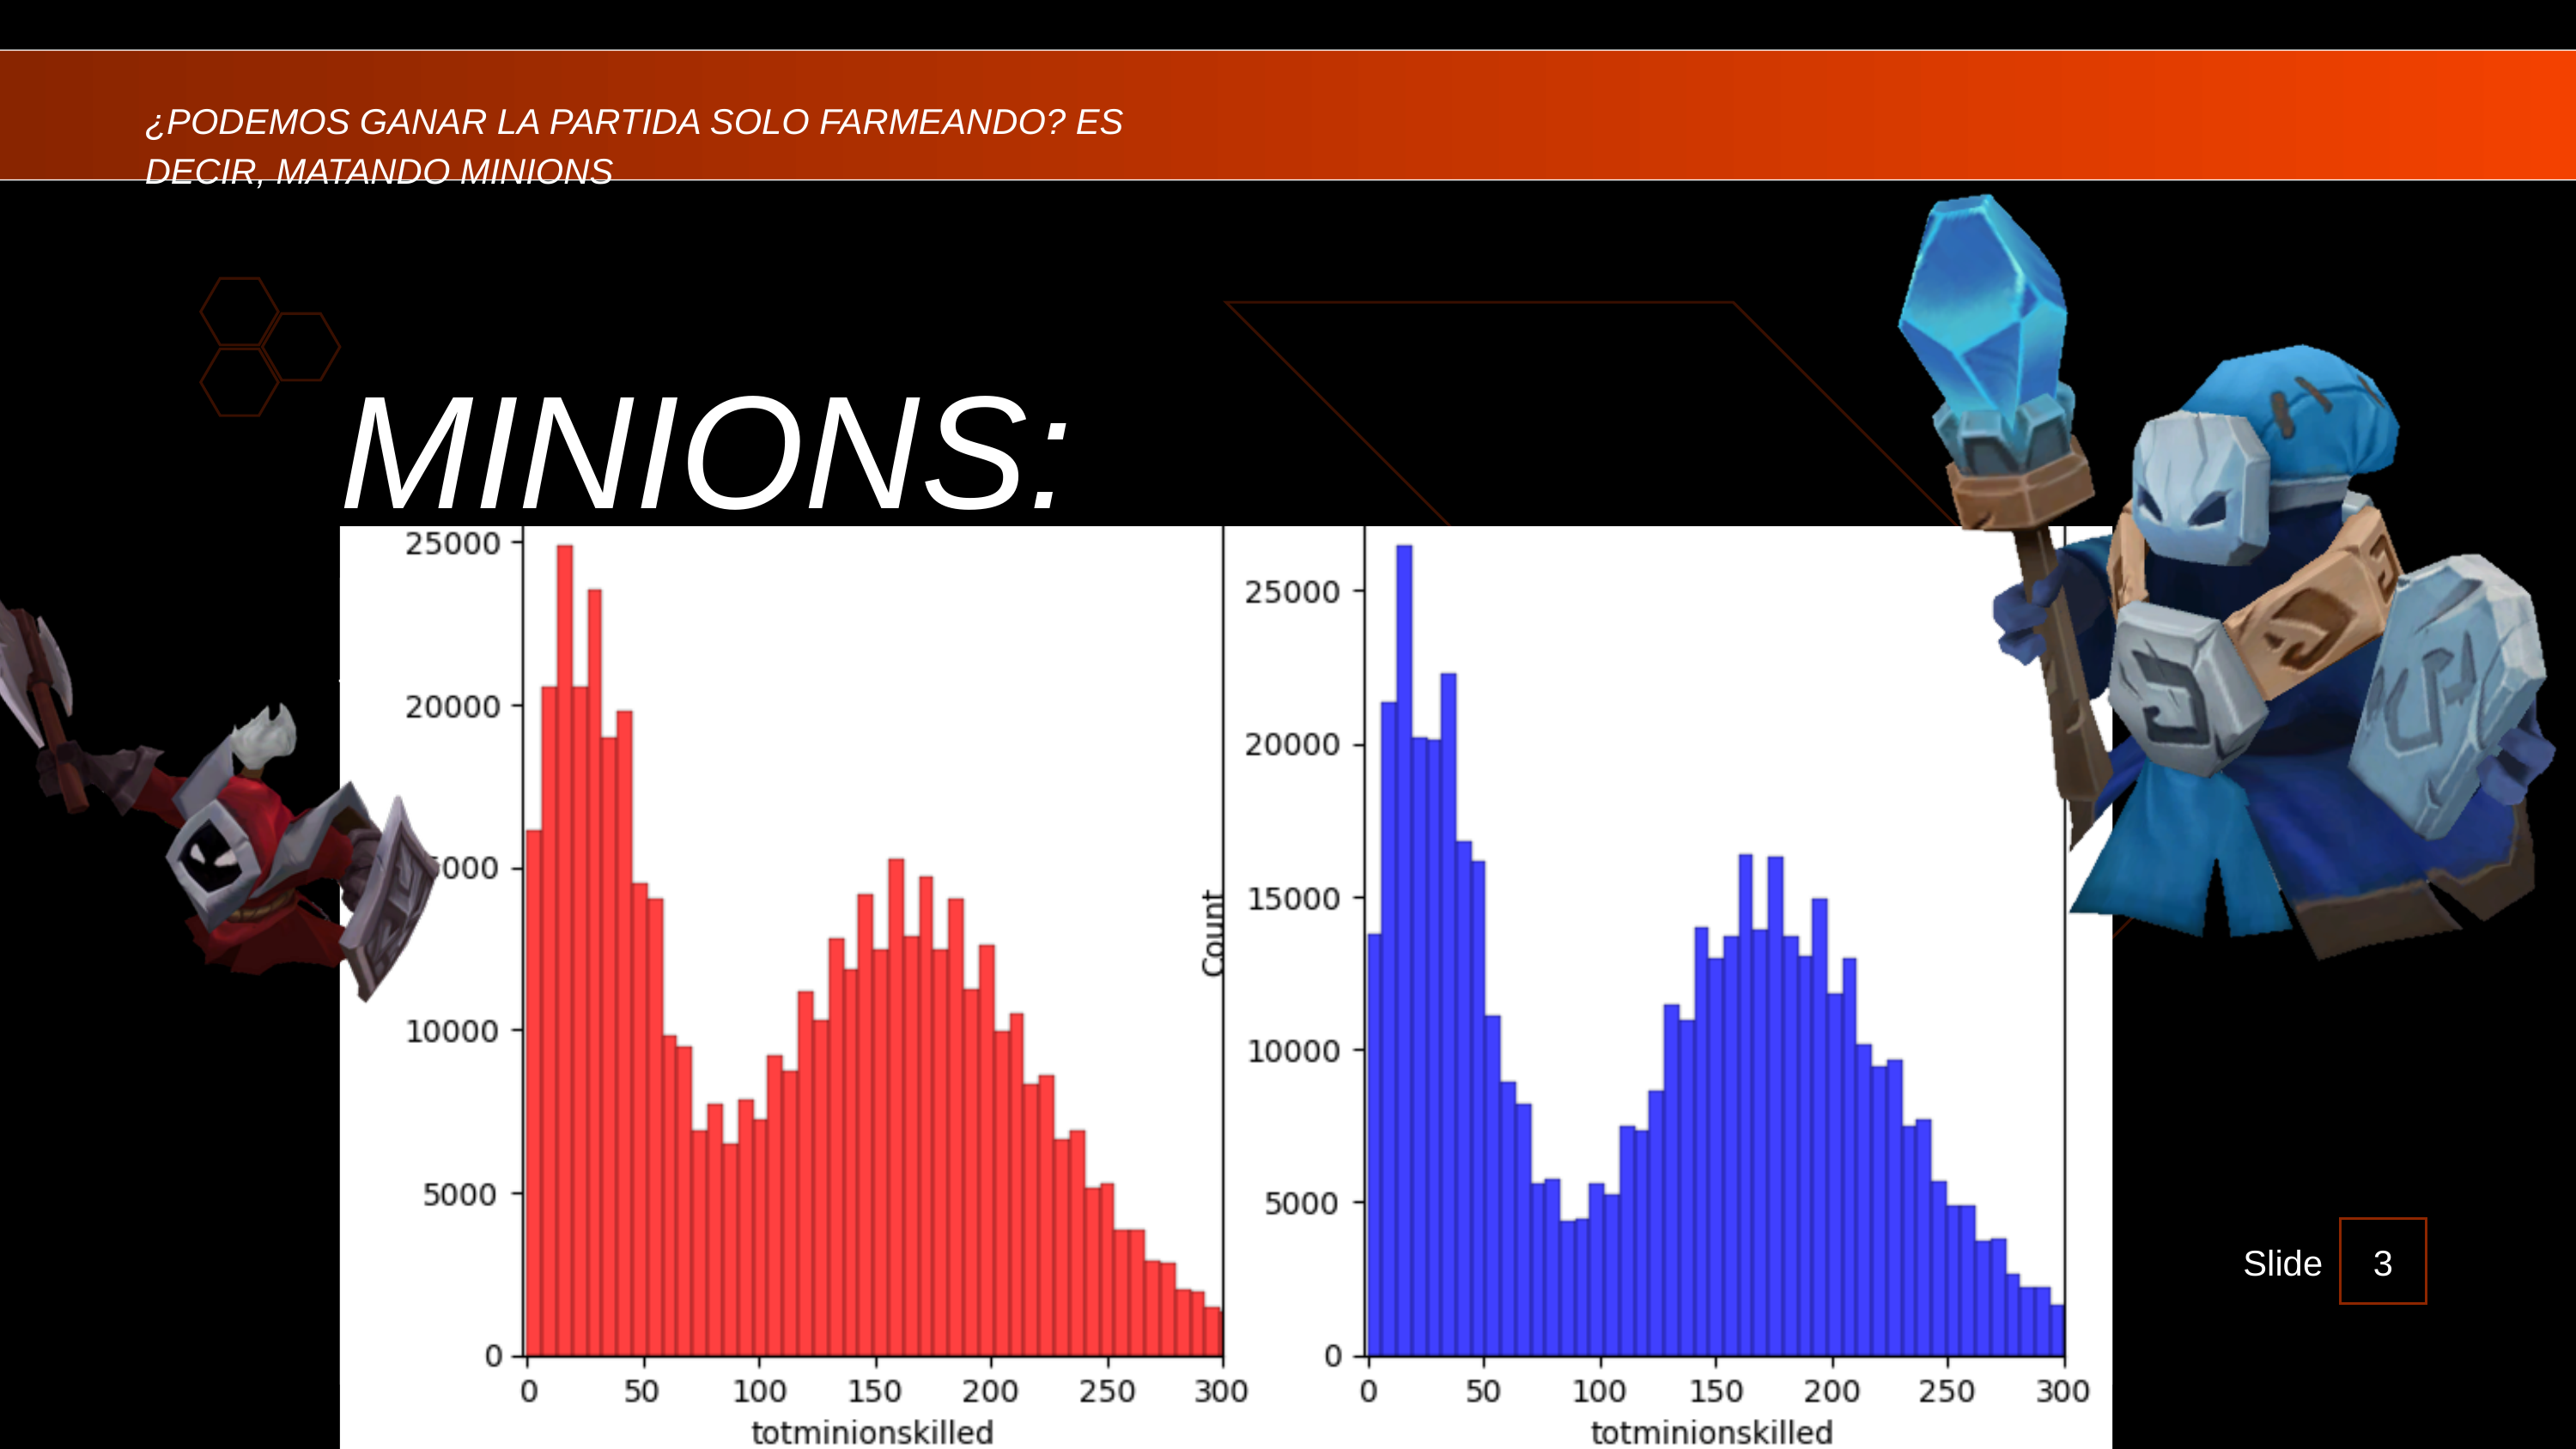

¿PODEMOS GANAR LA PARTIDA SOLO FARMEANDO? ES DECIR, MATANDO MINIONS

MINIONS:

son, por así decirlo la "fuente de ingresos" prinncipal de los jugadores, a mayor "dinero" más objetos puedes comprar, más estadísticas obtienes, y por ende, en teoría, más fácil debería ser ganar.

Learn More

Slide
3